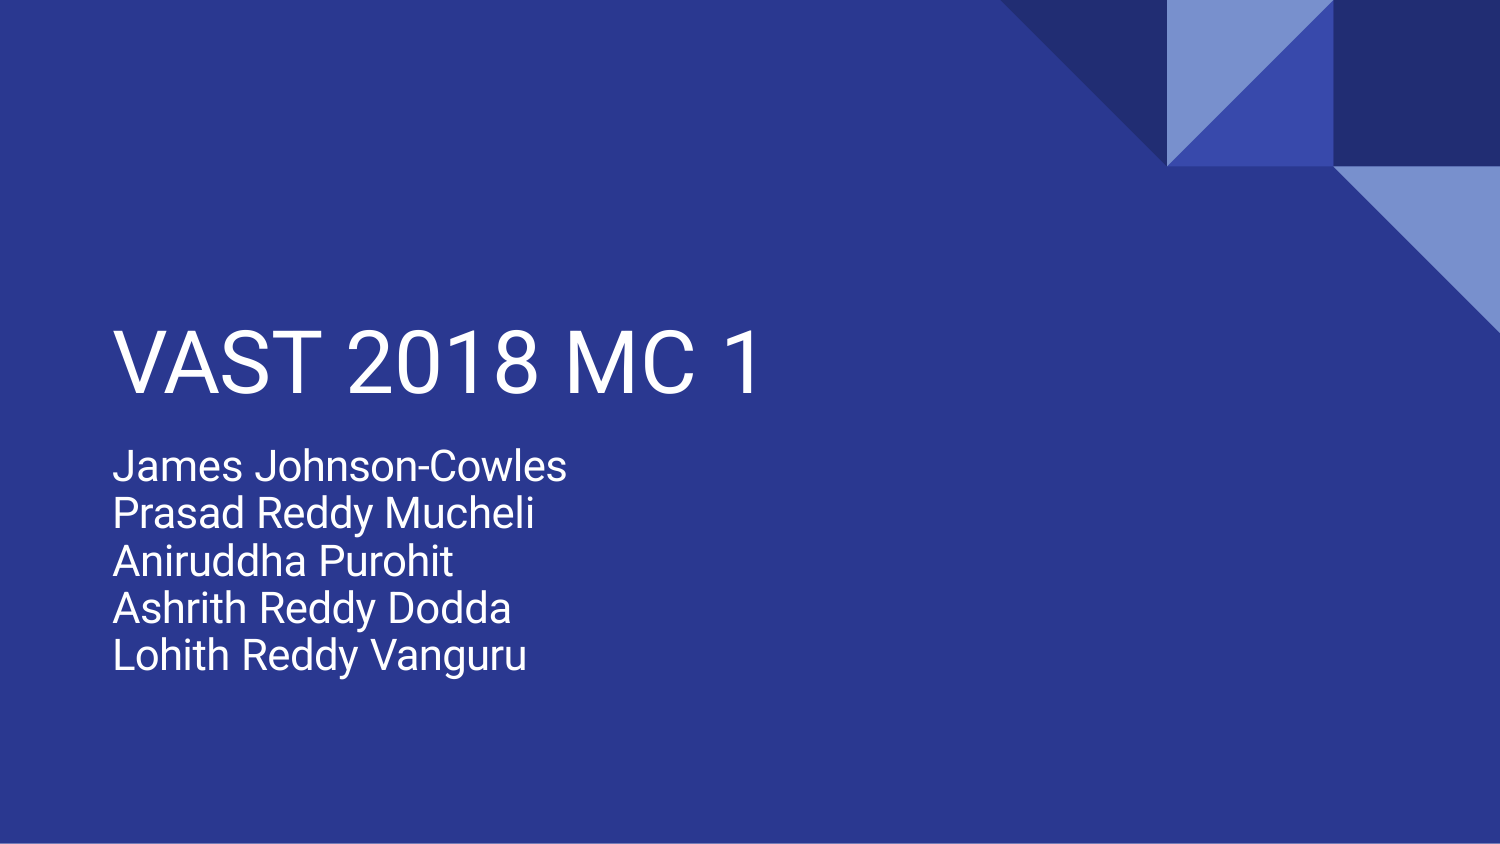

# VAST 2018 MC 1
James Johnson-Cowles  Prasad Reddy Mucheli  Aniruddha Purohit  Ashrith Reddy Dodda  Lohith Reddy Vanguru